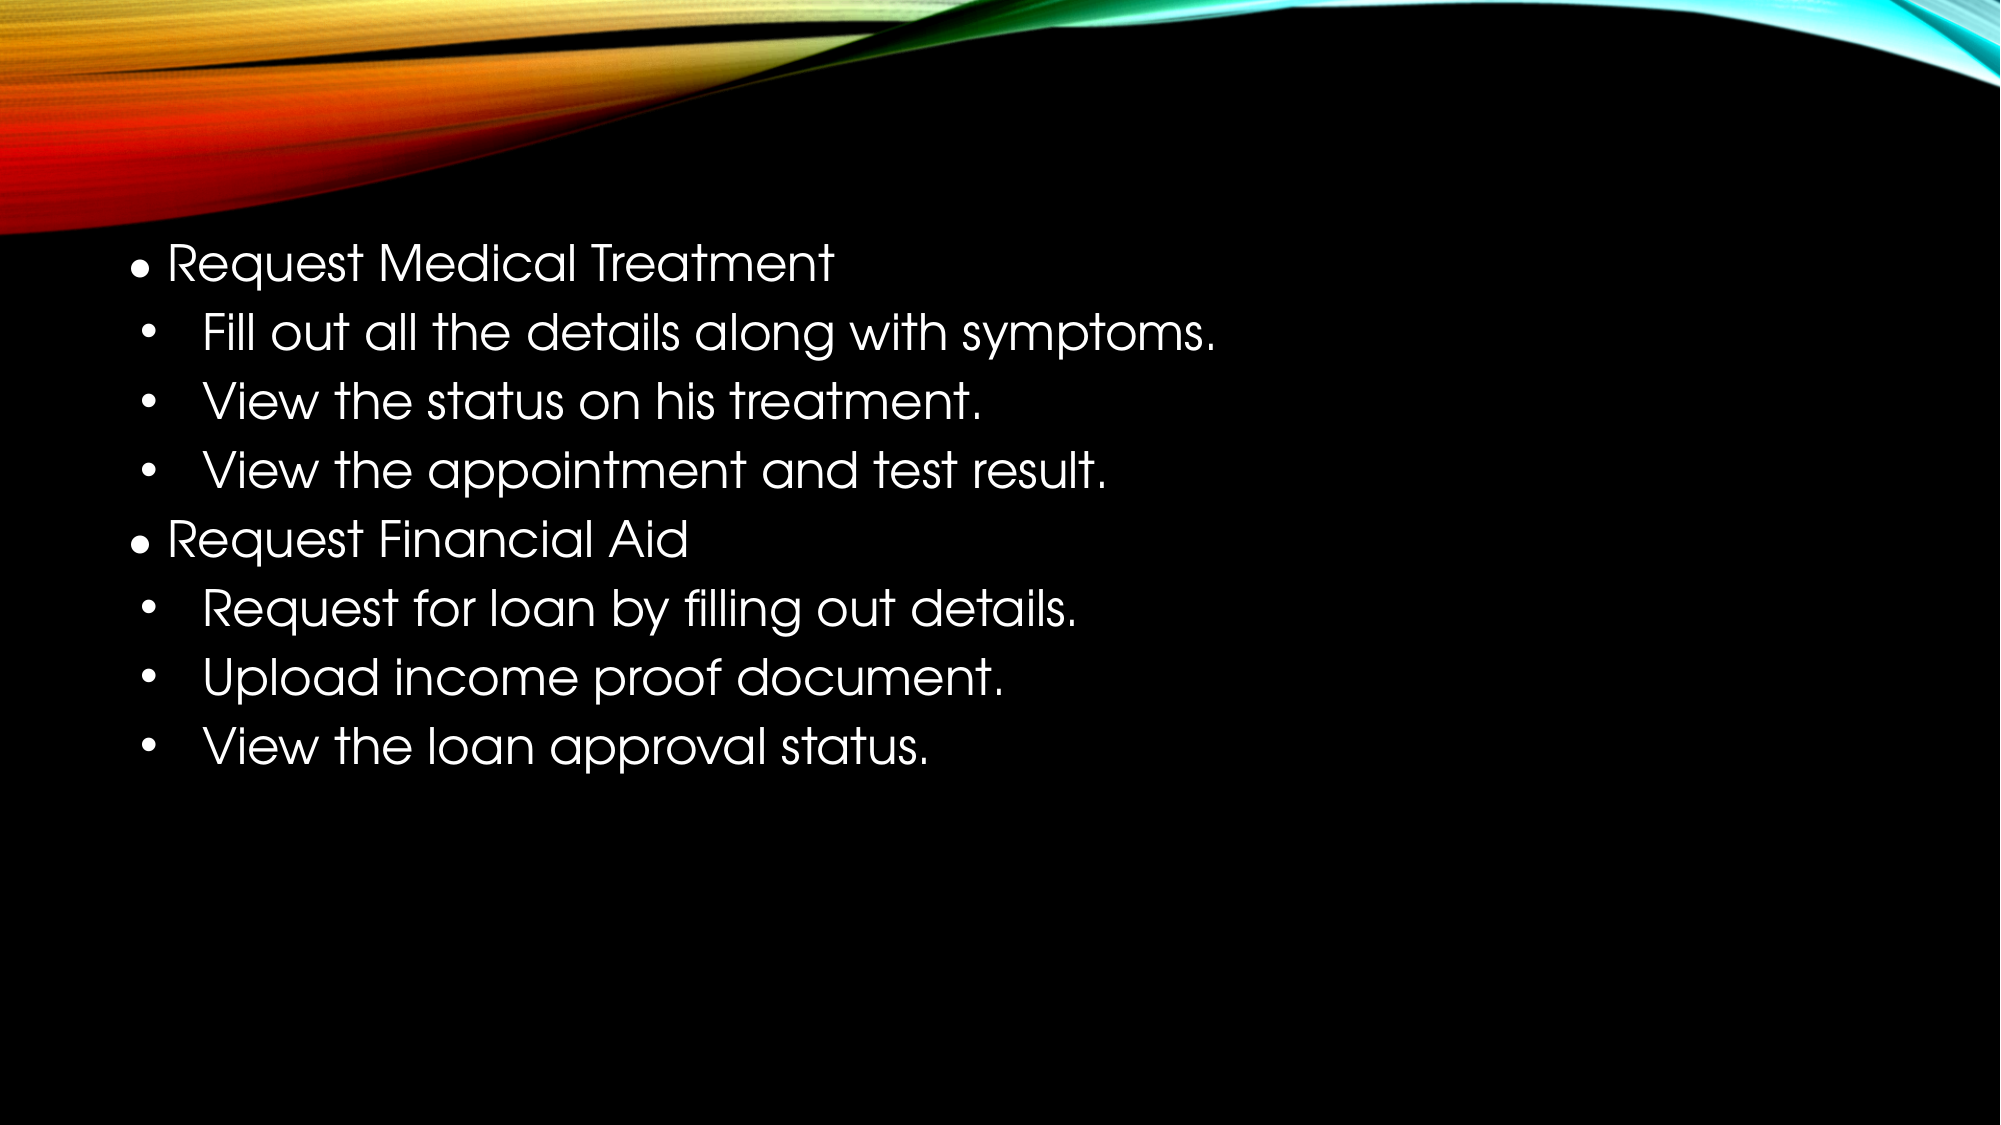

• Request Medical Treatment
Fill out all the details along with symptoms.
View the status on his treatment.
View the appointment and test result.
• Request Financial Aid
Request for loan by filling out details.
Upload income proof document.
View the loan approval status.